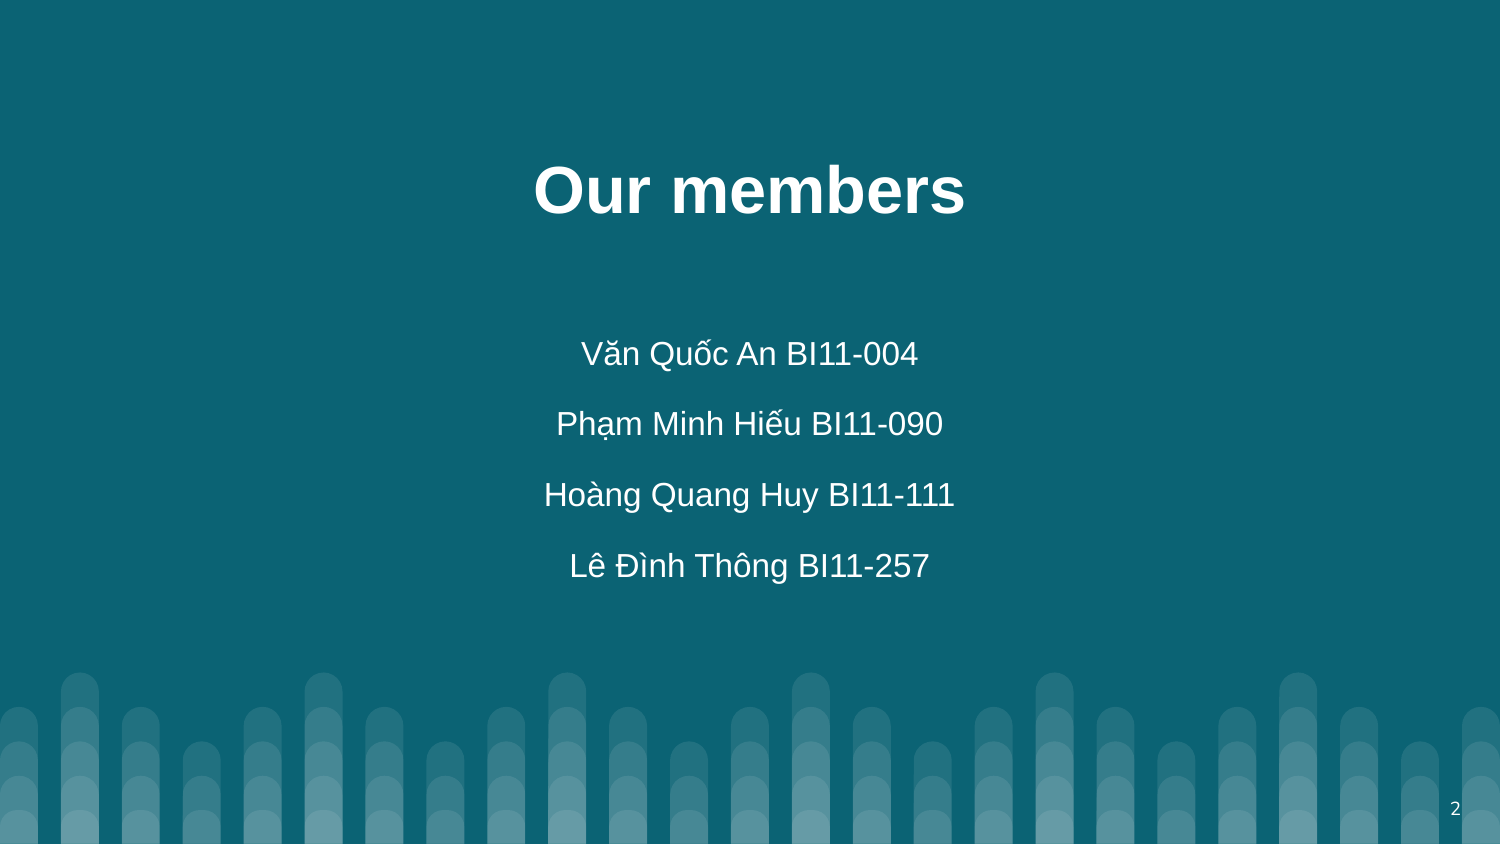

# Our members
Văn Quốc An BI11-004
Phạm Minh Hiếu BI11-090
Hoàng Quang Huy BI11-111
Lê Đình Thông BI11-257

2